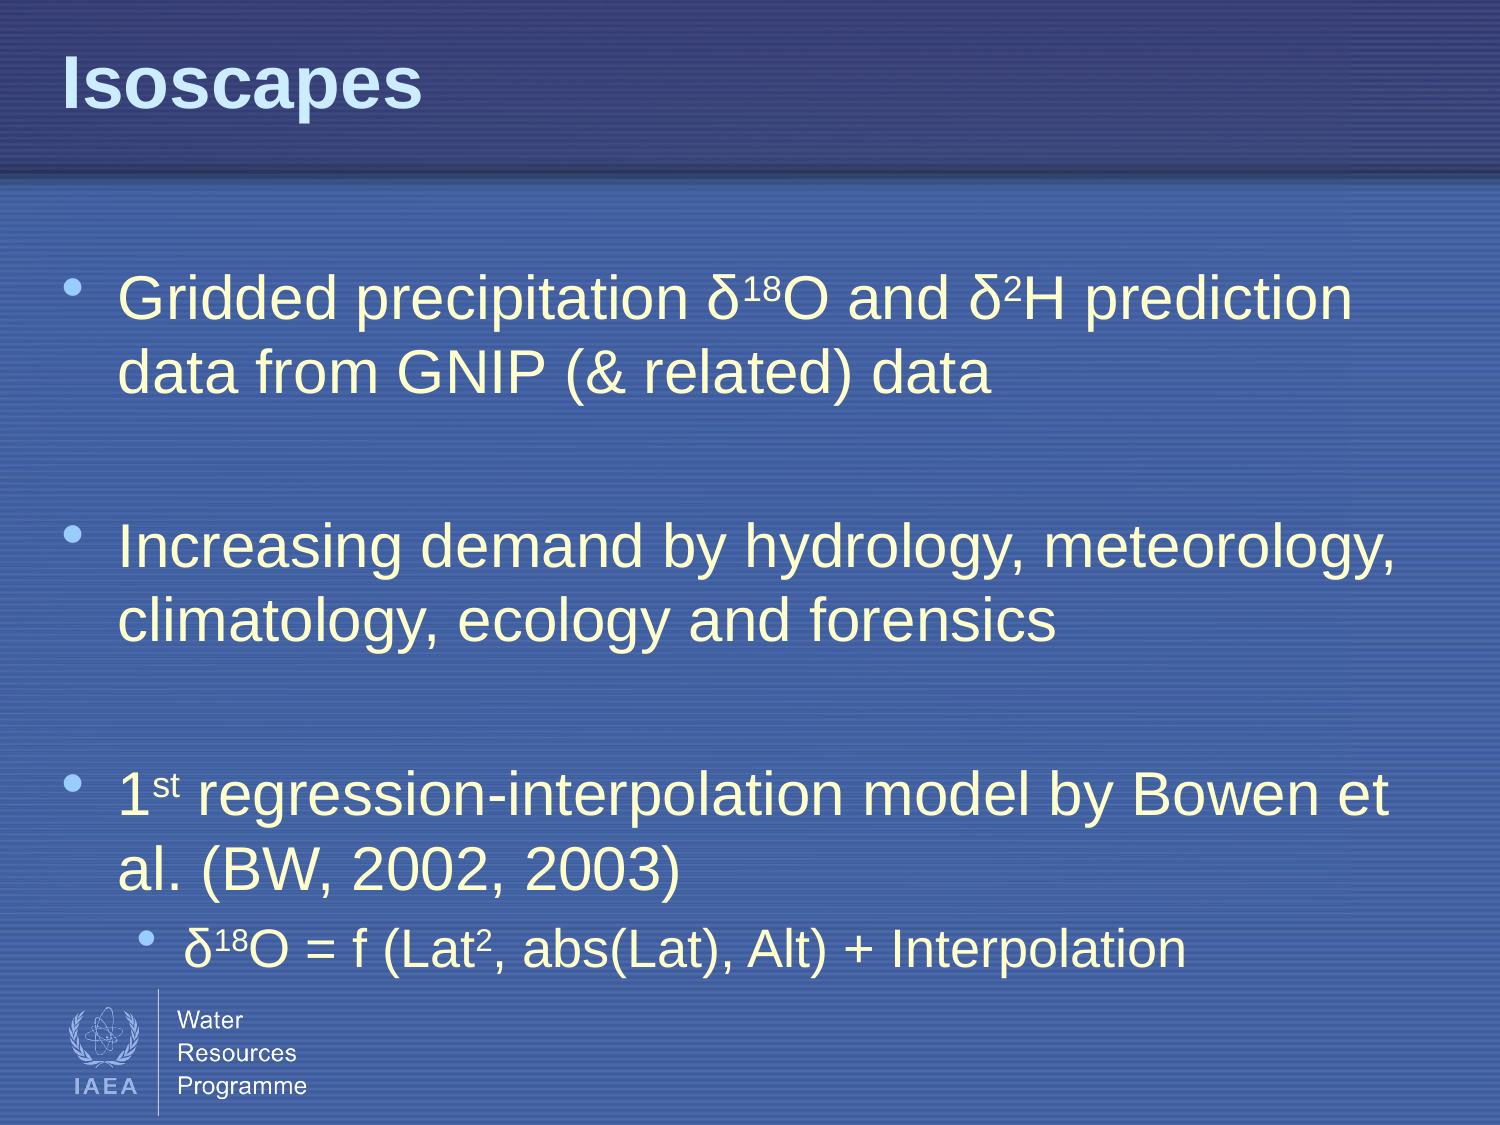

# Isoscapes
Gridded precipitation δ18O and δ2H prediction data from GNIP (& related) data

Increasing demand by hydrology, meteorology, climatology, ecology and forensics

1st regression-interpolation model by Bowen et al. (BW, 2002, 2003)
δ18O = f (Lat2, abs(Lat), Alt) + Interpolation